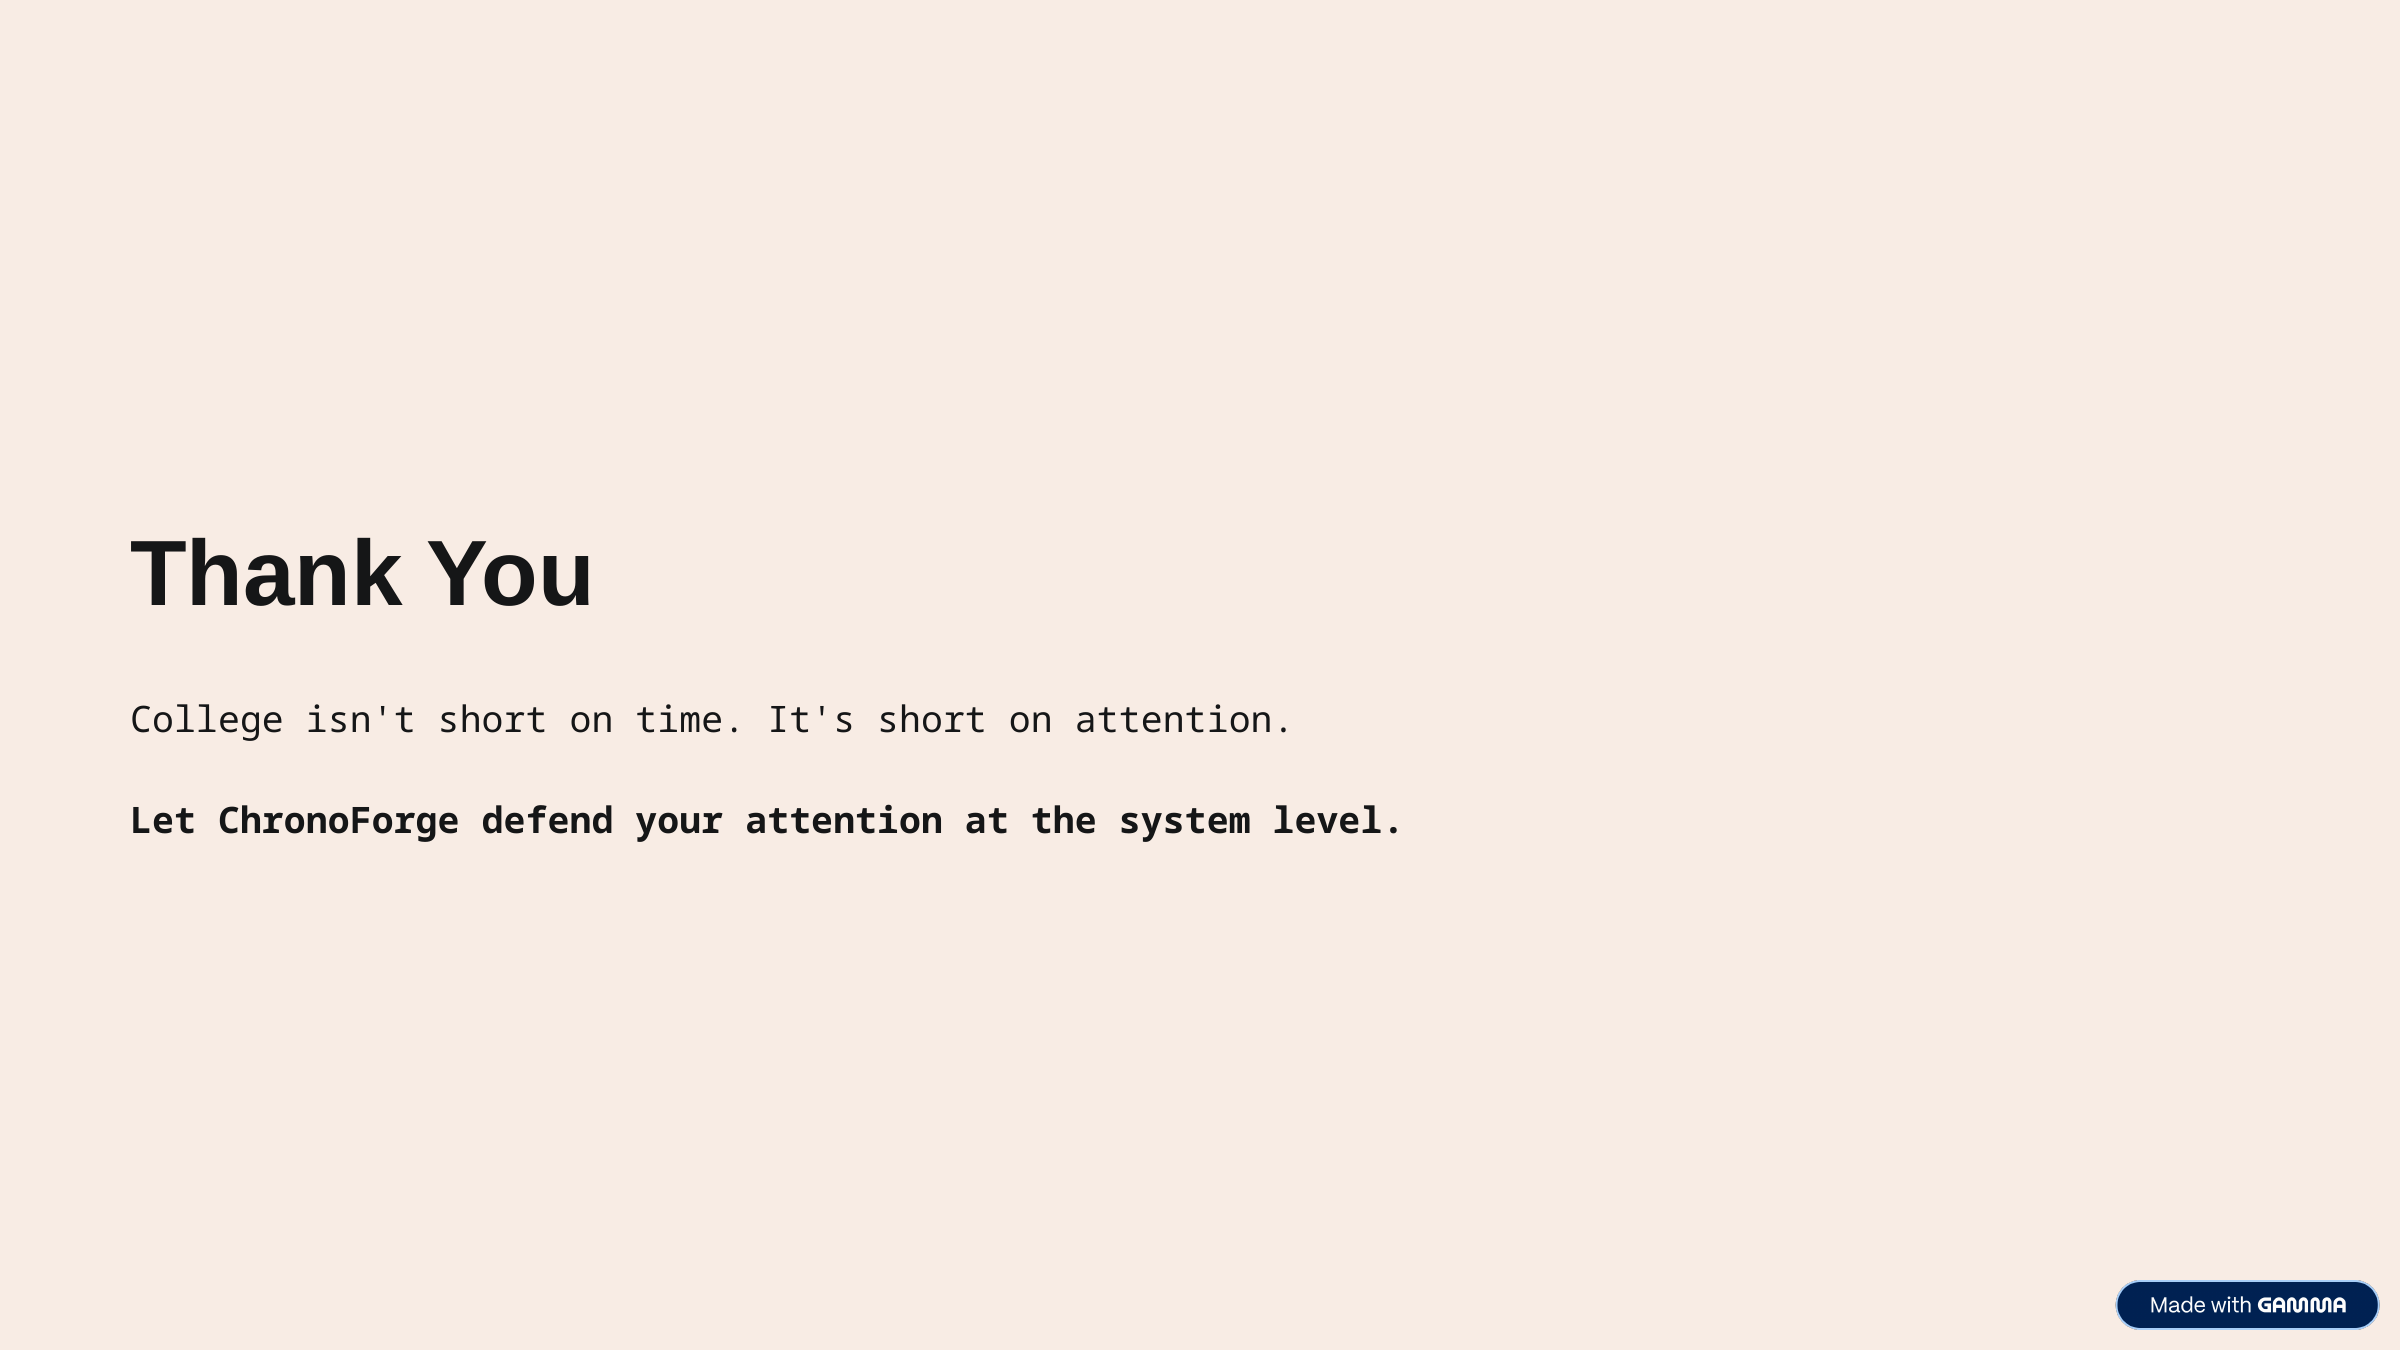

Thank You
College isn't short on time. It's short on attention.
Let ChronoForge defend your attention at the system level.